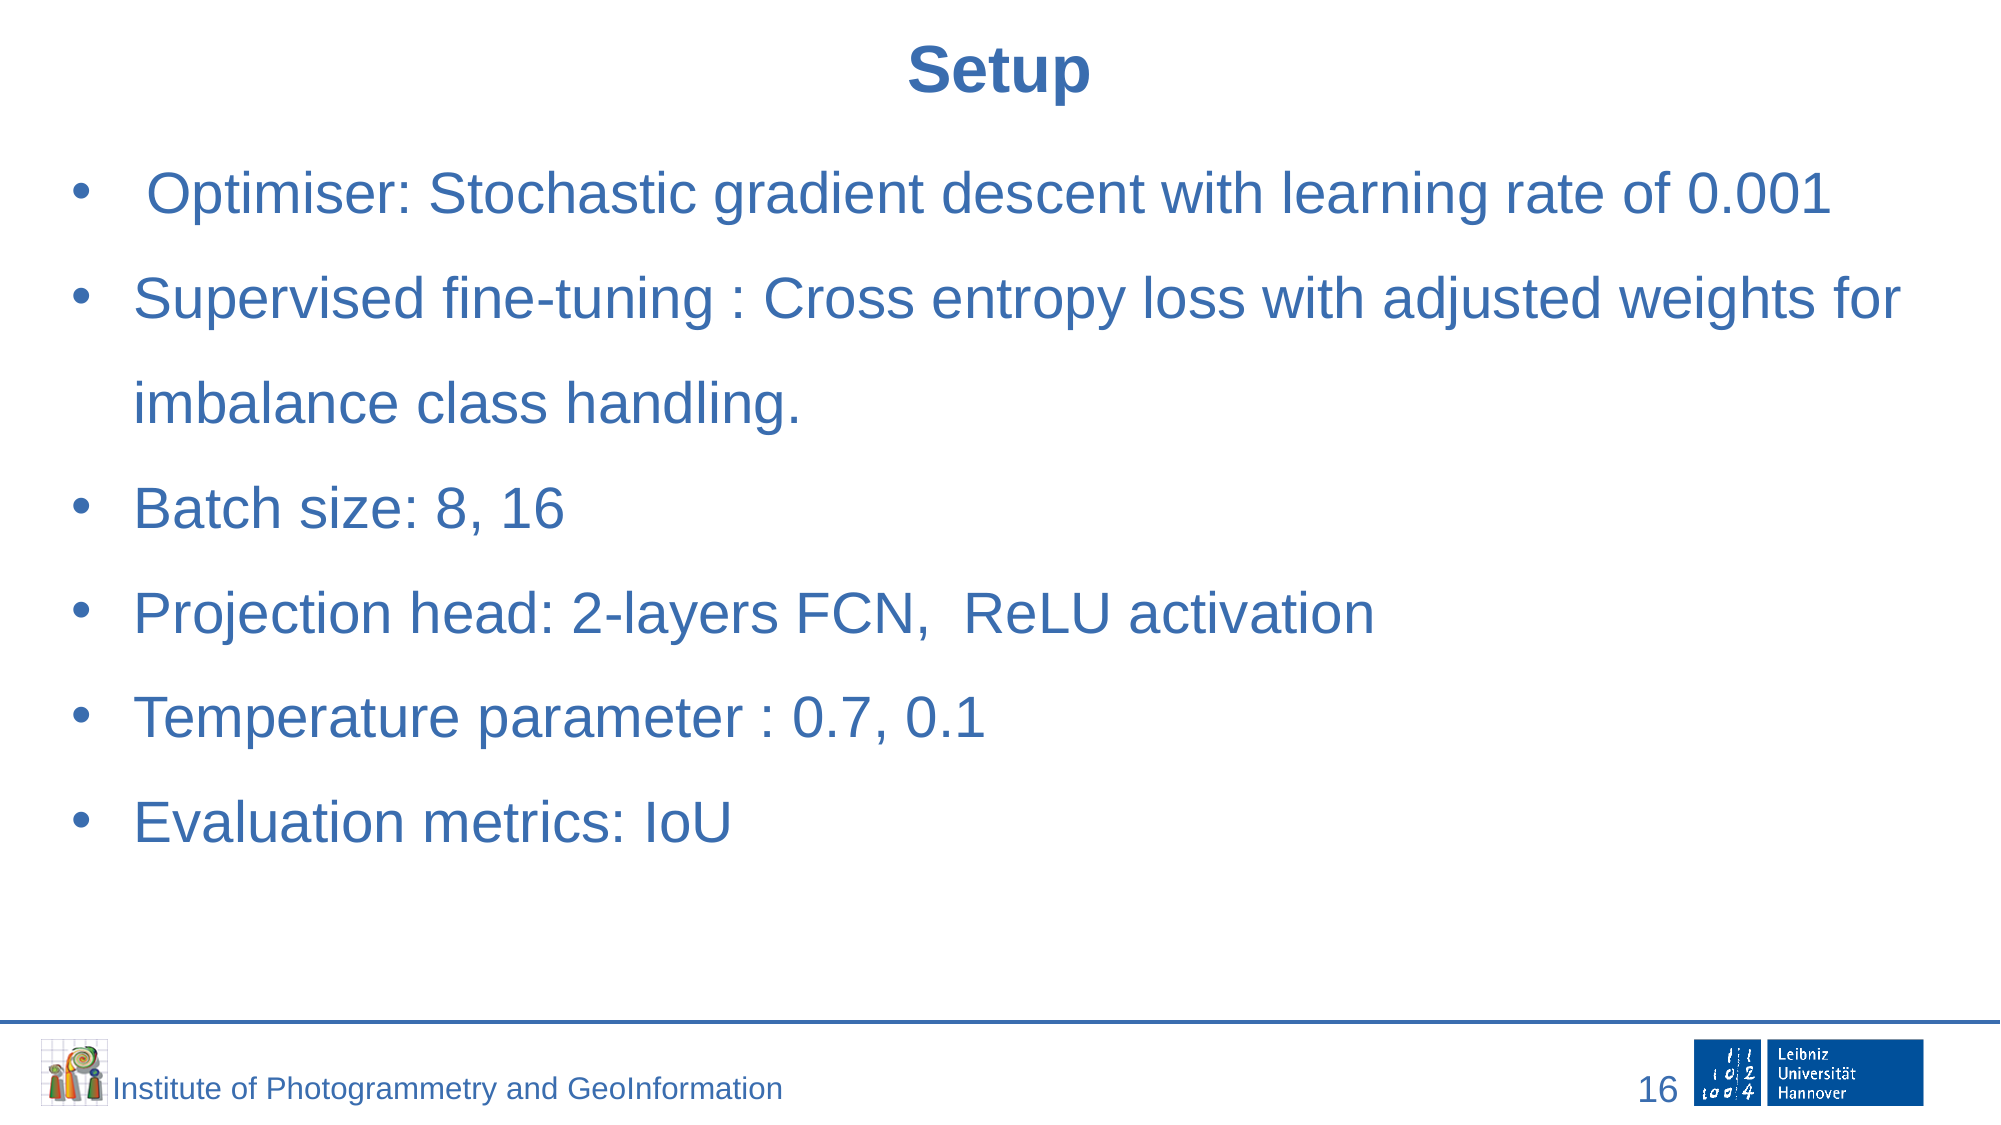

# Setup
Optimiser: Stochastic gradient descent with learning rate of 0.001
Supervised fine-tuning : Cross entropy loss with adjusted weights for imbalance class handling.
Batch size: 8, 16
Projection head: 2-layers FCN,  ReLU activation
Temperature parameter : 0.7, 0.1
Evaluation metrics: IoU